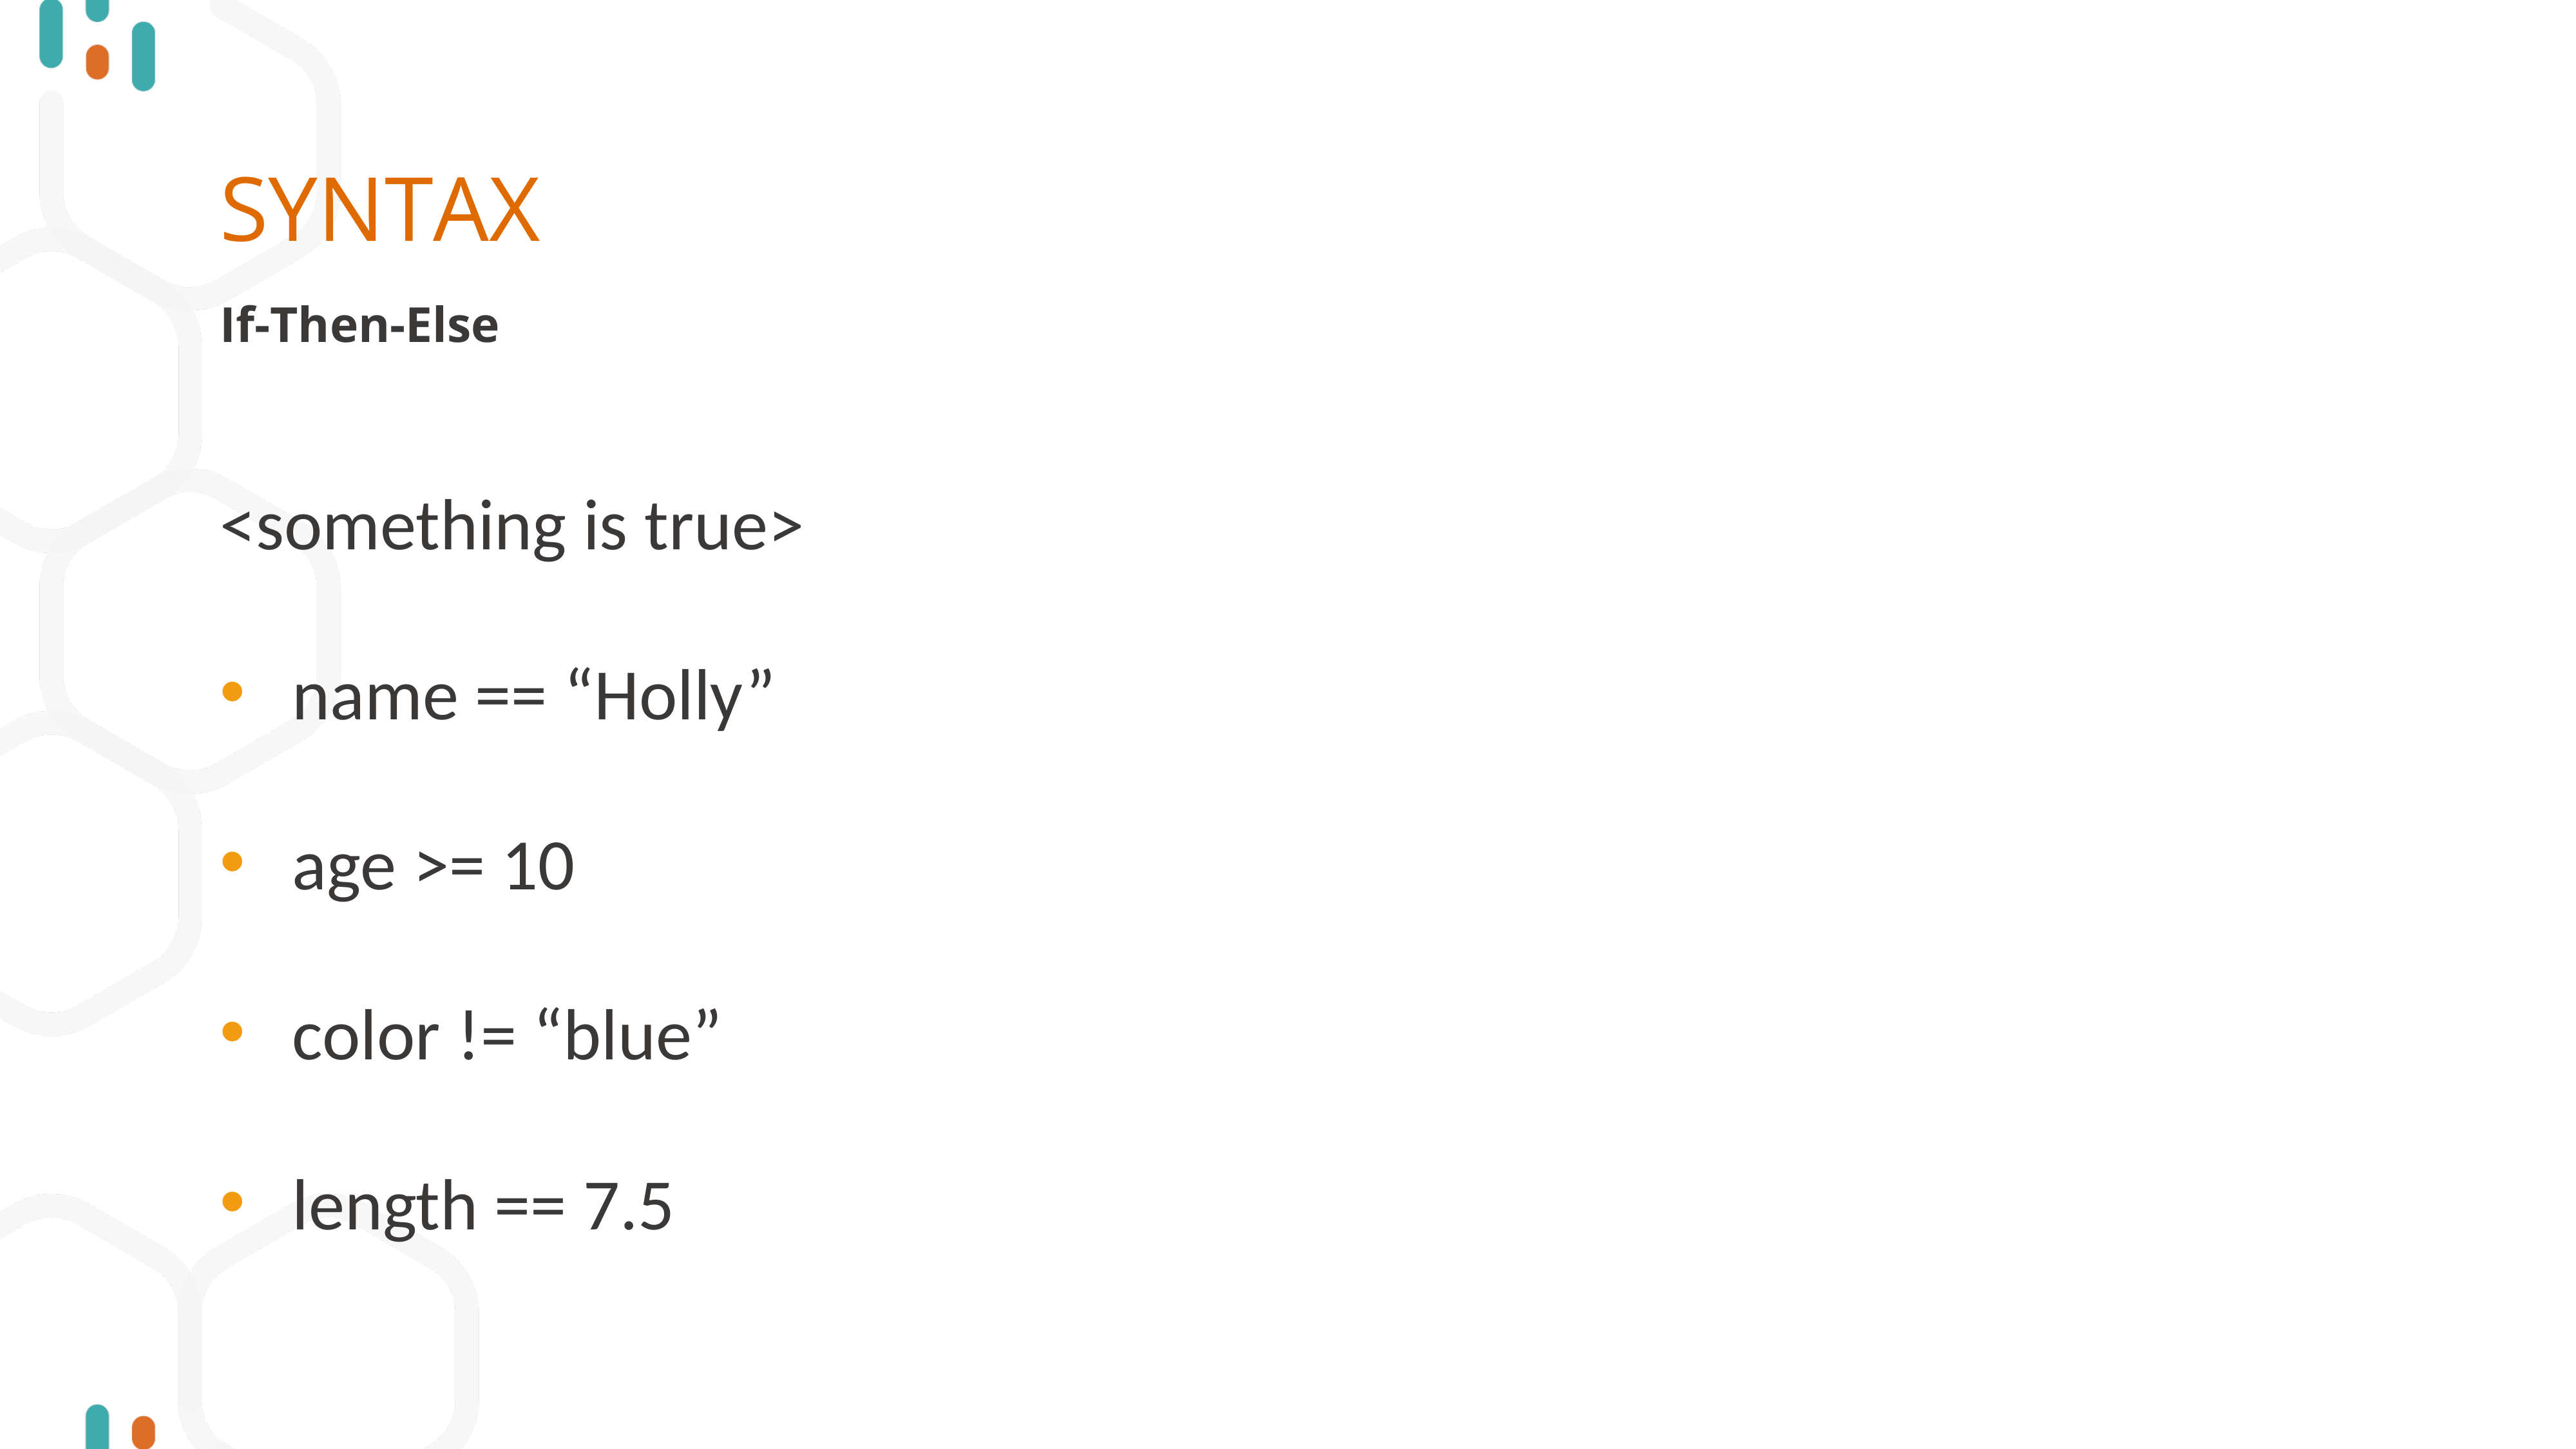

# SYNTAX
If-Then-Else
<something is true>
name == “Holly”
age >= 10
color != “blue”
length == 7.5